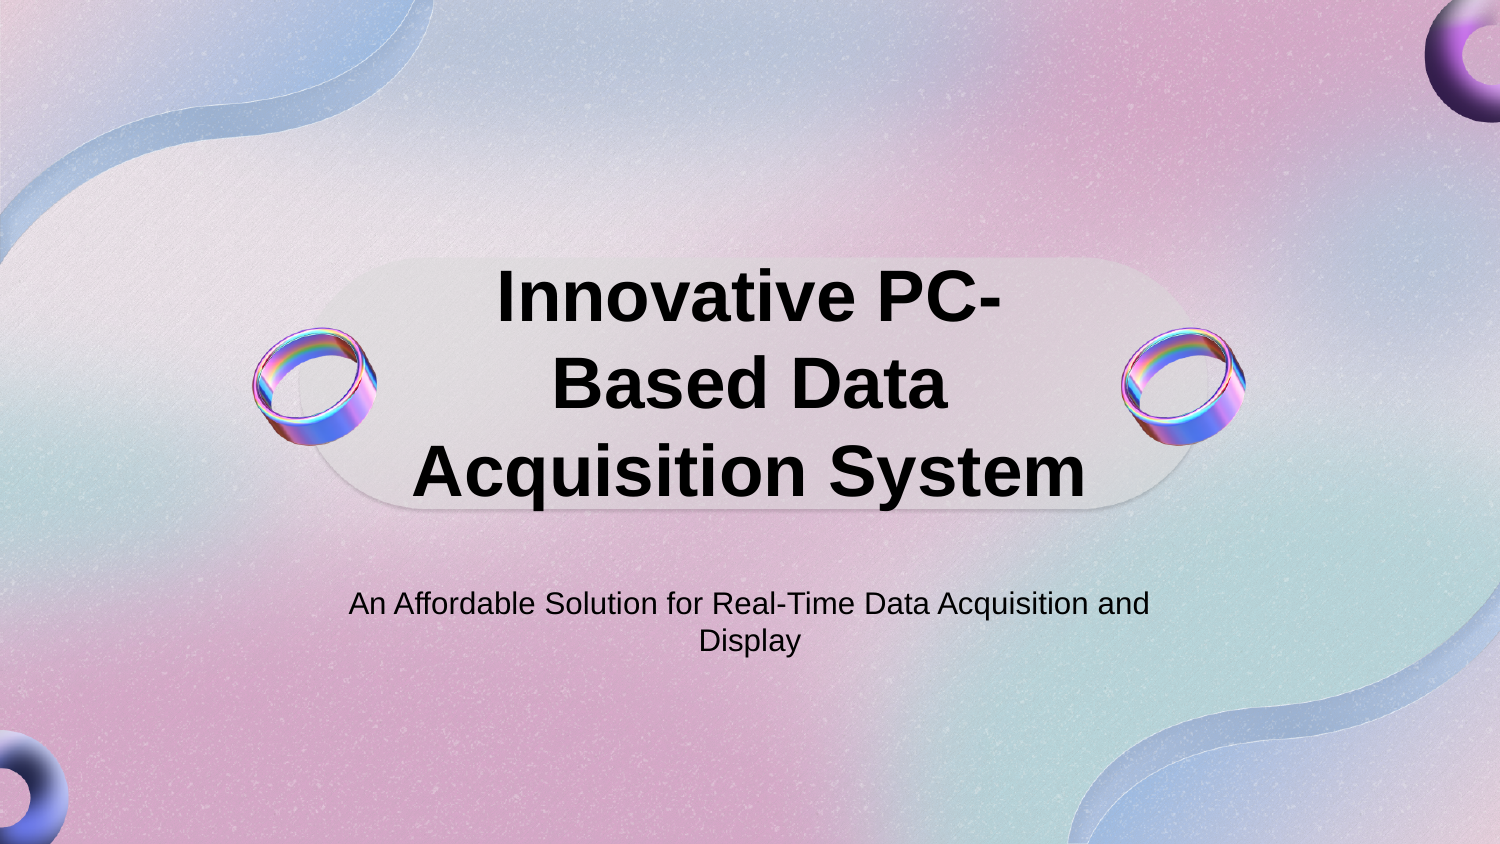

Innovative PC-Based Data Acquisition System
An Affordable Solution for Real-Time Data Acquisition and Display